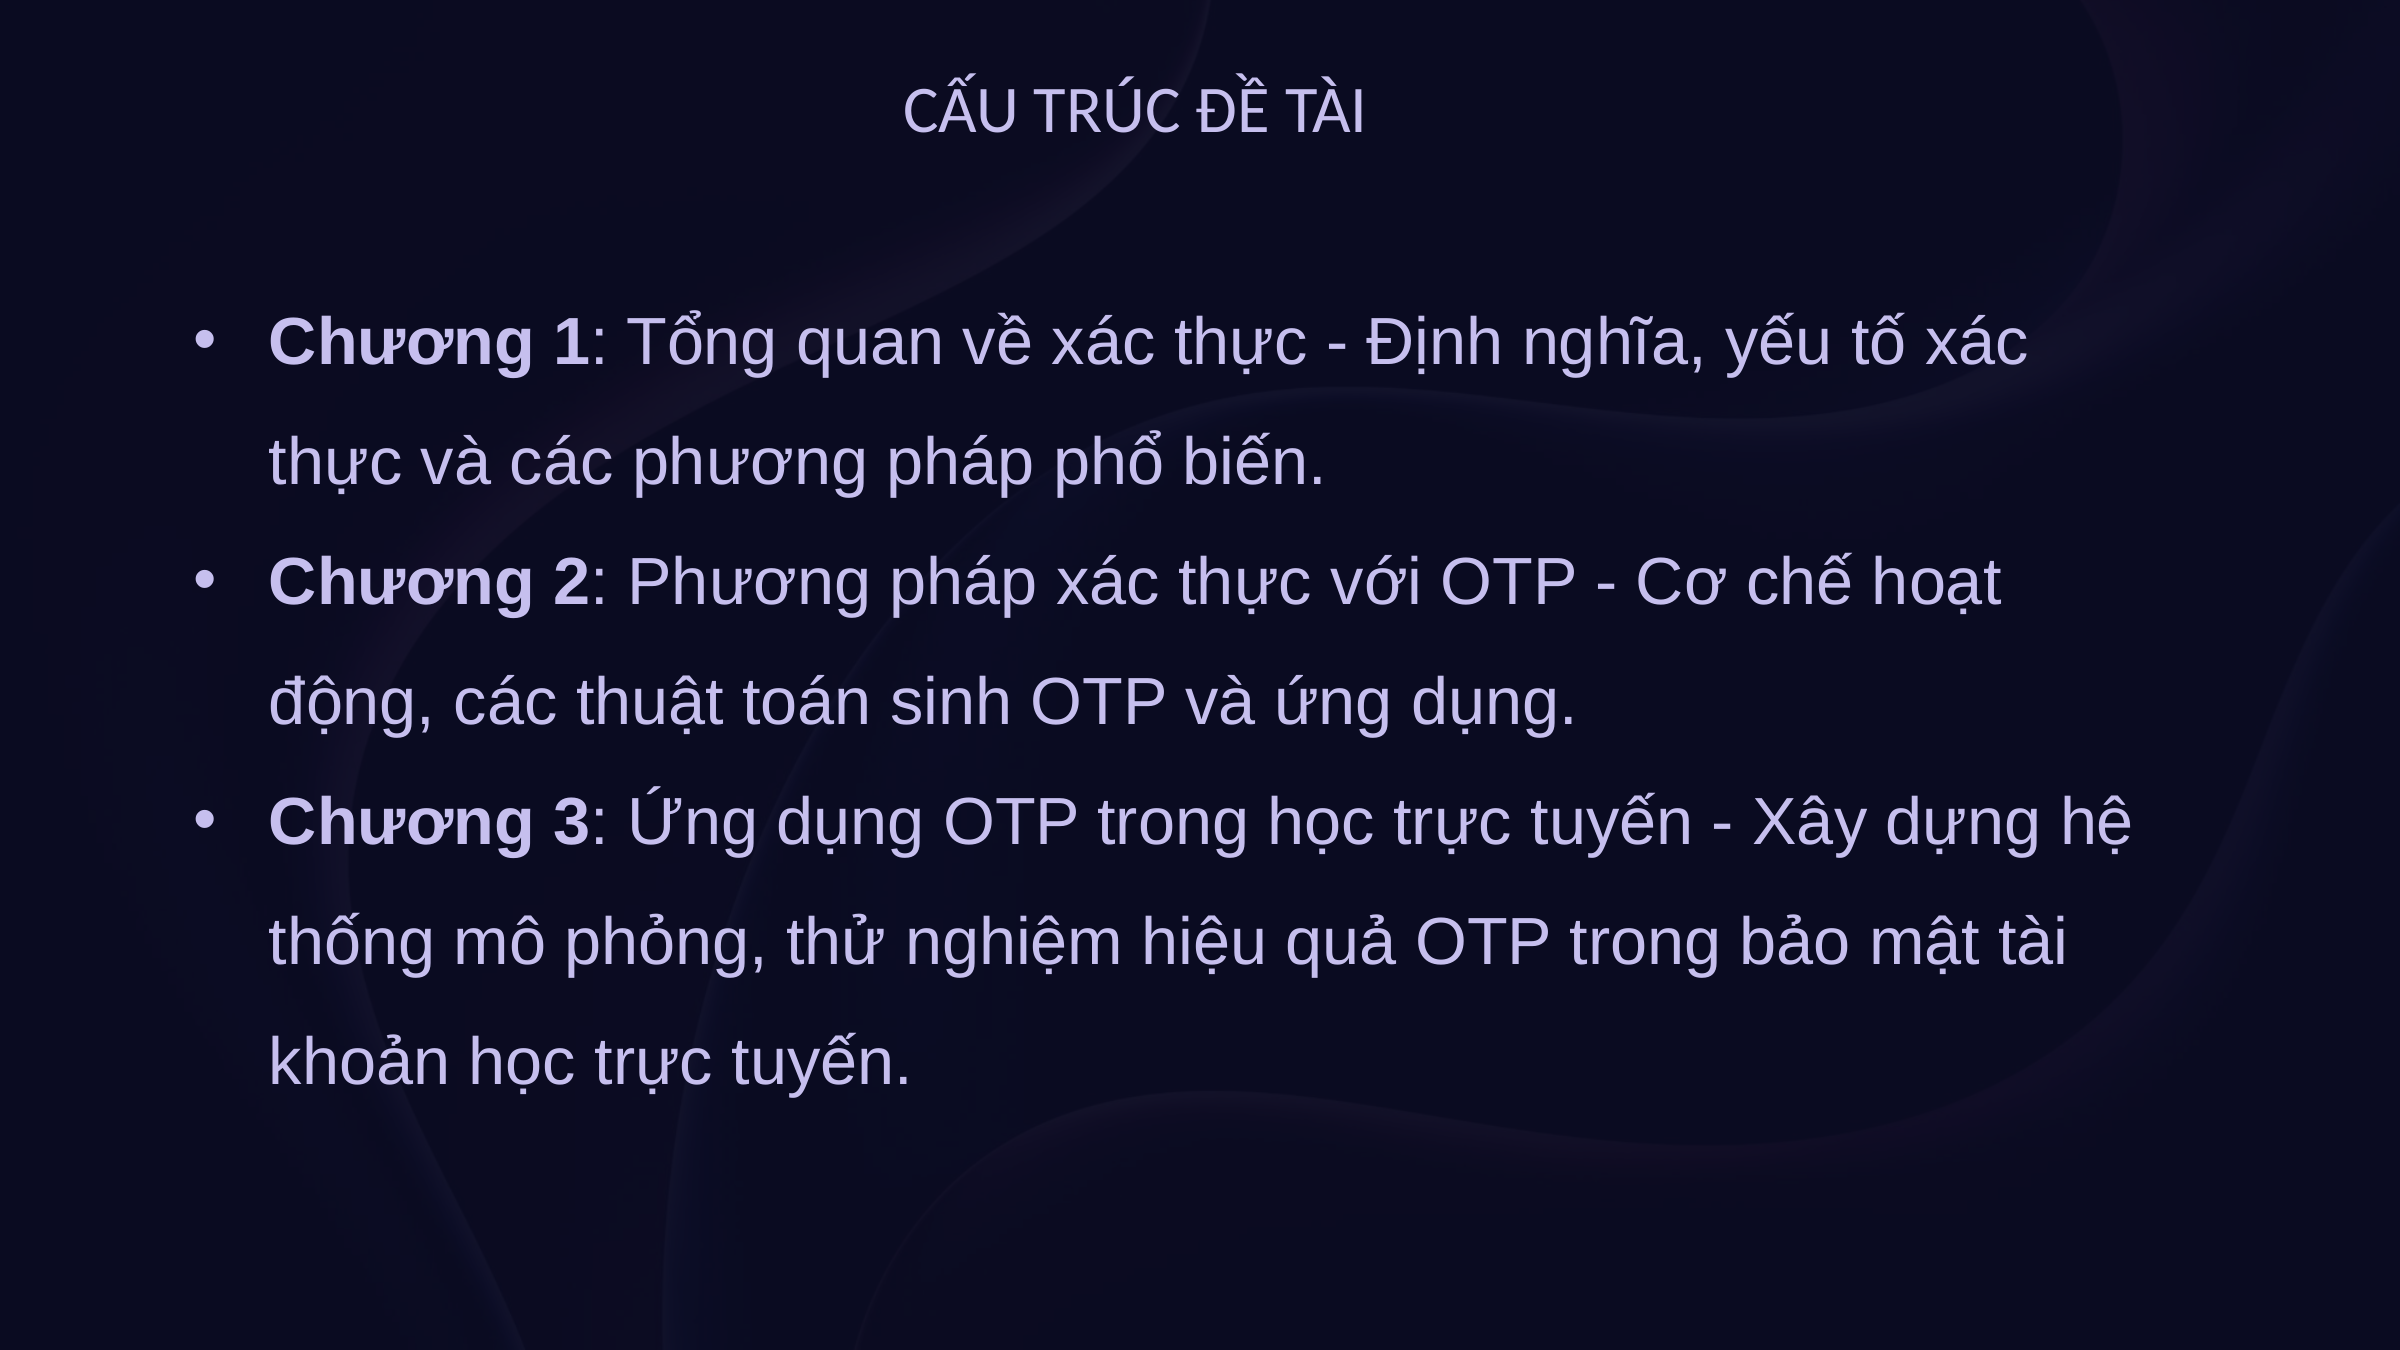

CẤU TRÚC ĐỀ TÀI
Chương 1: Tổng quan về xác thực - Định nghĩa, yếu tố xác thực và các phương pháp phổ biến.
Chương 2: Phương pháp xác thực với OTP - Cơ chế hoạt động, các thuật toán sinh OTP và ứng dụng.
Chương 3: Ứng dụng OTP trong học trực tuyến - Xây dựng hệ thống mô phỏng, thử nghiệm hiệu quả OTP trong bảo mật tài khoản học trực tuyến.